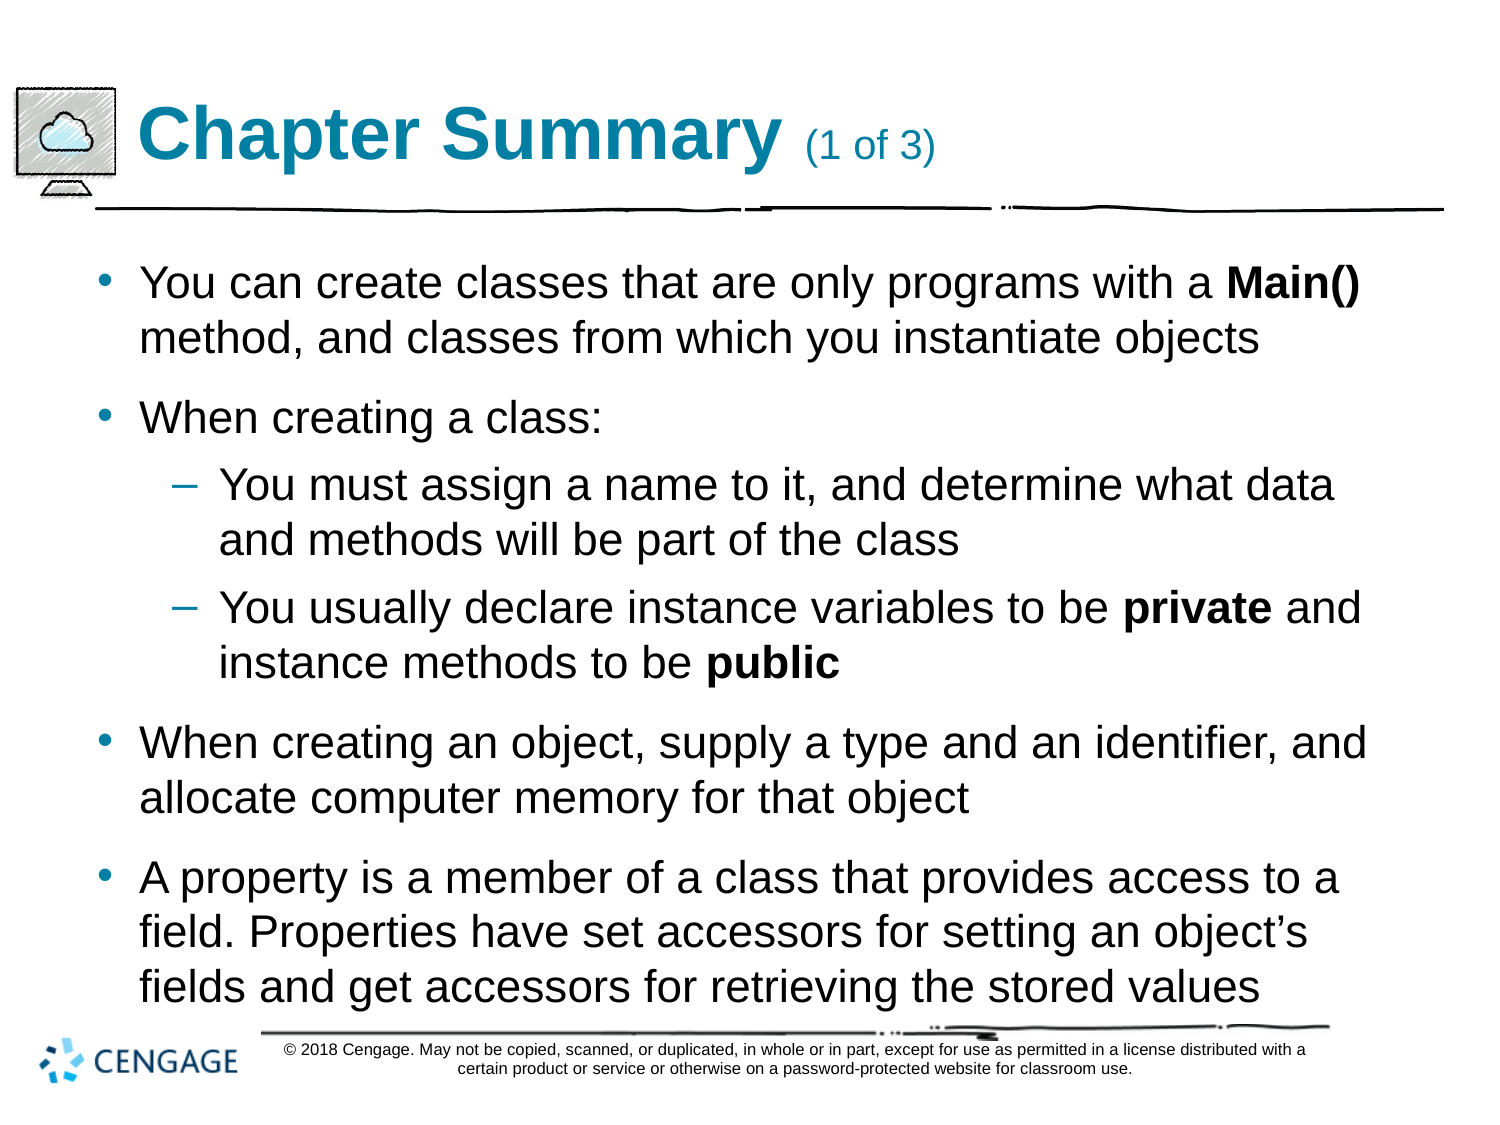

# Chapter Summary (1 of 3)
You can create classes that are only programs with a Main() method, and classes from which you instantiate objects
When creating a class:
You must assign a name to it, and determine what data and methods will be part of the class
You usually declare instance variables to be private and instance methods to be public
When creating an object, supply a type and an identifier, and allocate computer memory for that object
A property is a member of a class that provides access to a field. Properties have set accessors for setting an object’s fields and get accessors for retrieving the stored values
© 2018 Cengage. May not be copied, scanned, or duplicated, in whole or in part, except for use as permitted in a license distributed with a certain product or service or otherwise on a password-protected website for classroom use.